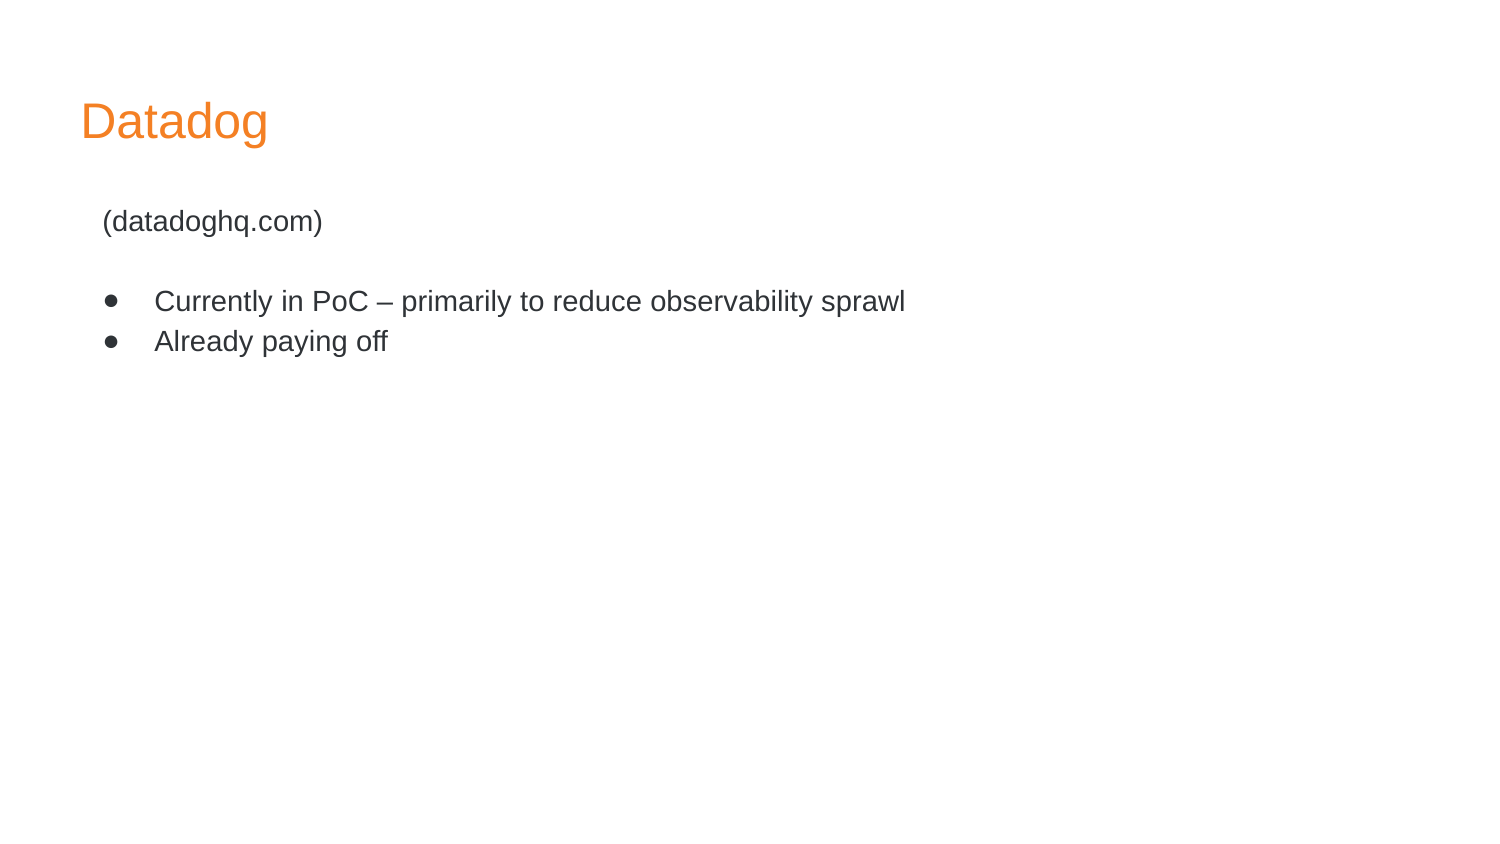

# Datadog
(datadoghq.com)

Currently in PoC – primarily to reduce observability sprawl
Already paying off